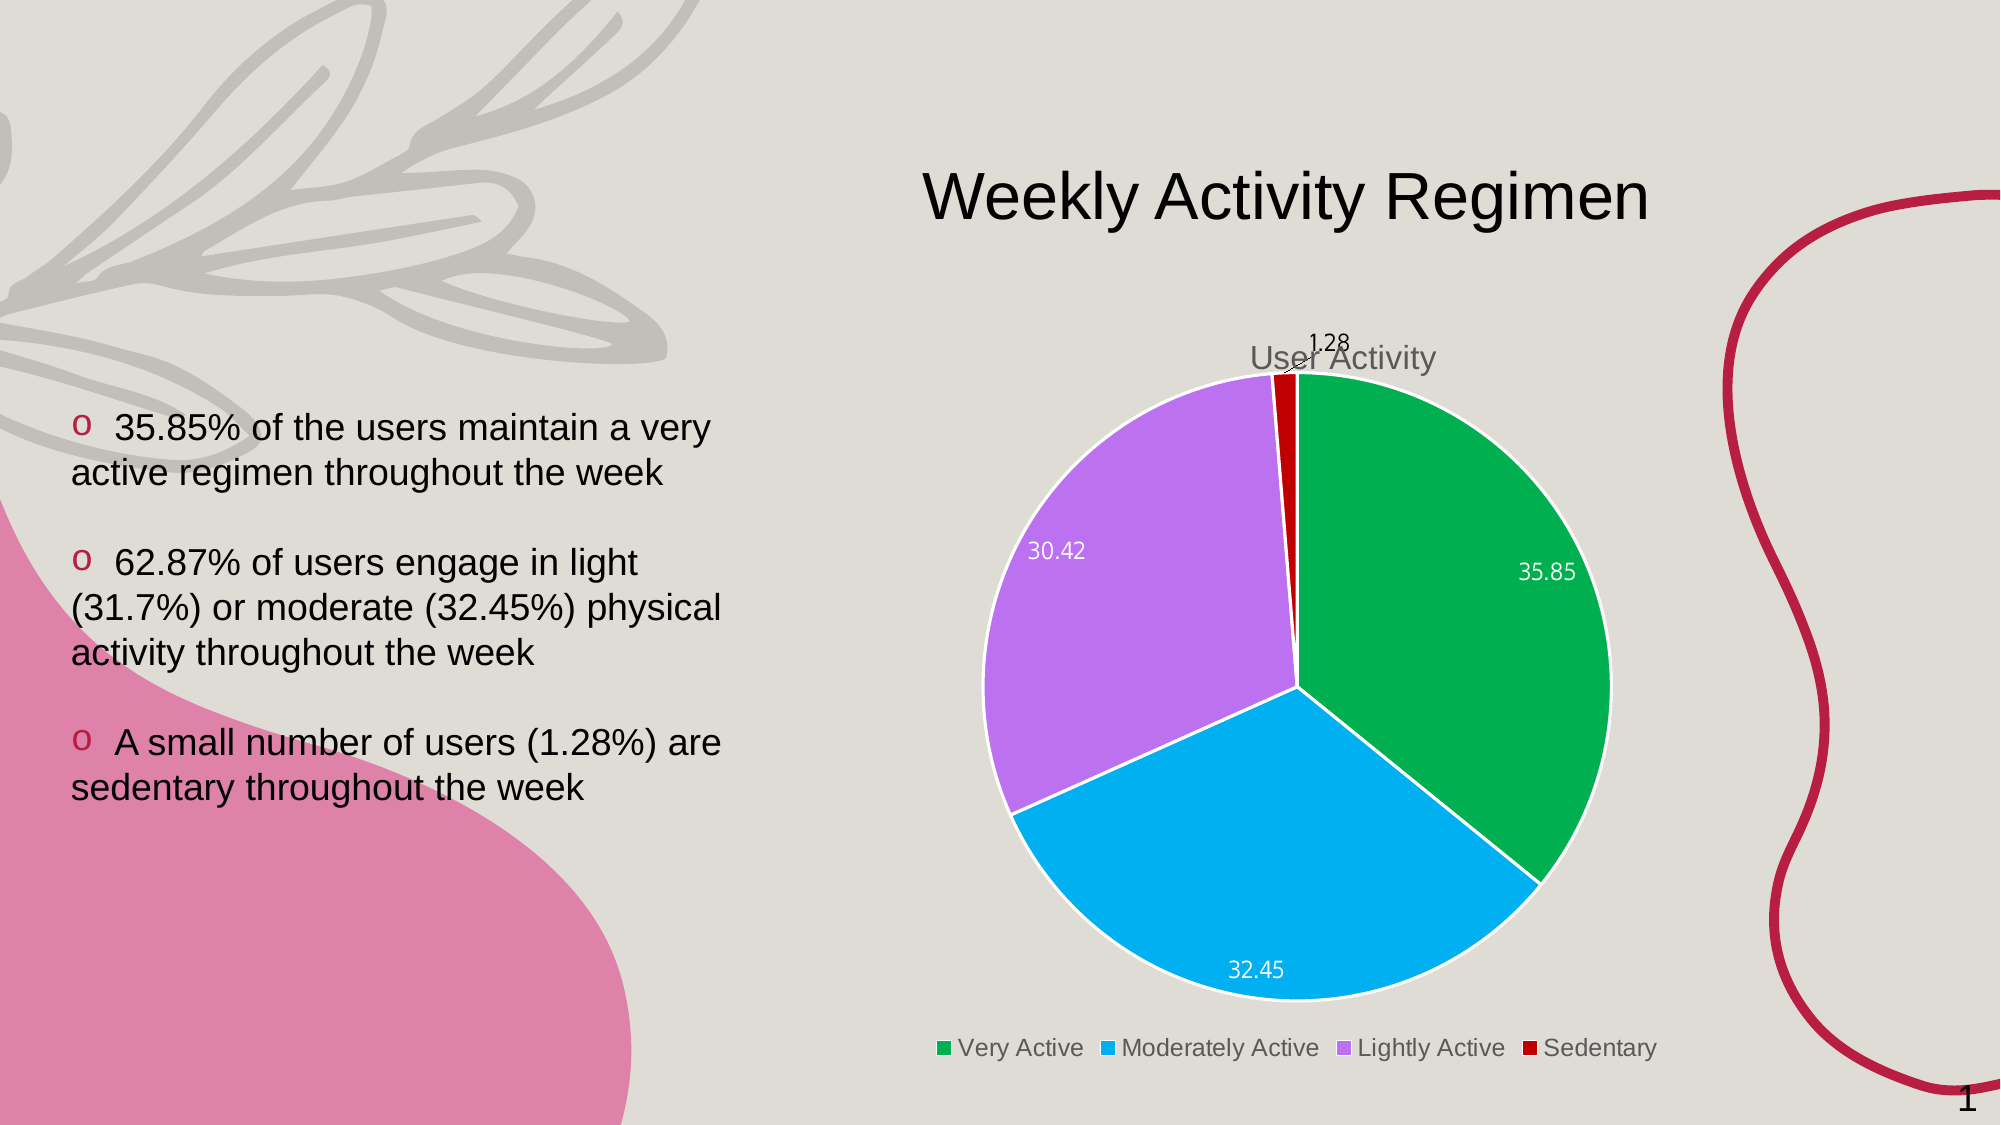

Weekly Activity Regimen

[unsupported chart]

  35.85% of the users maintain a very active regimen throughout the week

  62.87% of users engage in light (31.7%) or moderate (32.45%) physical activity throughout the week

  A small number of users (1.28%) are sedentary throughout the week
14